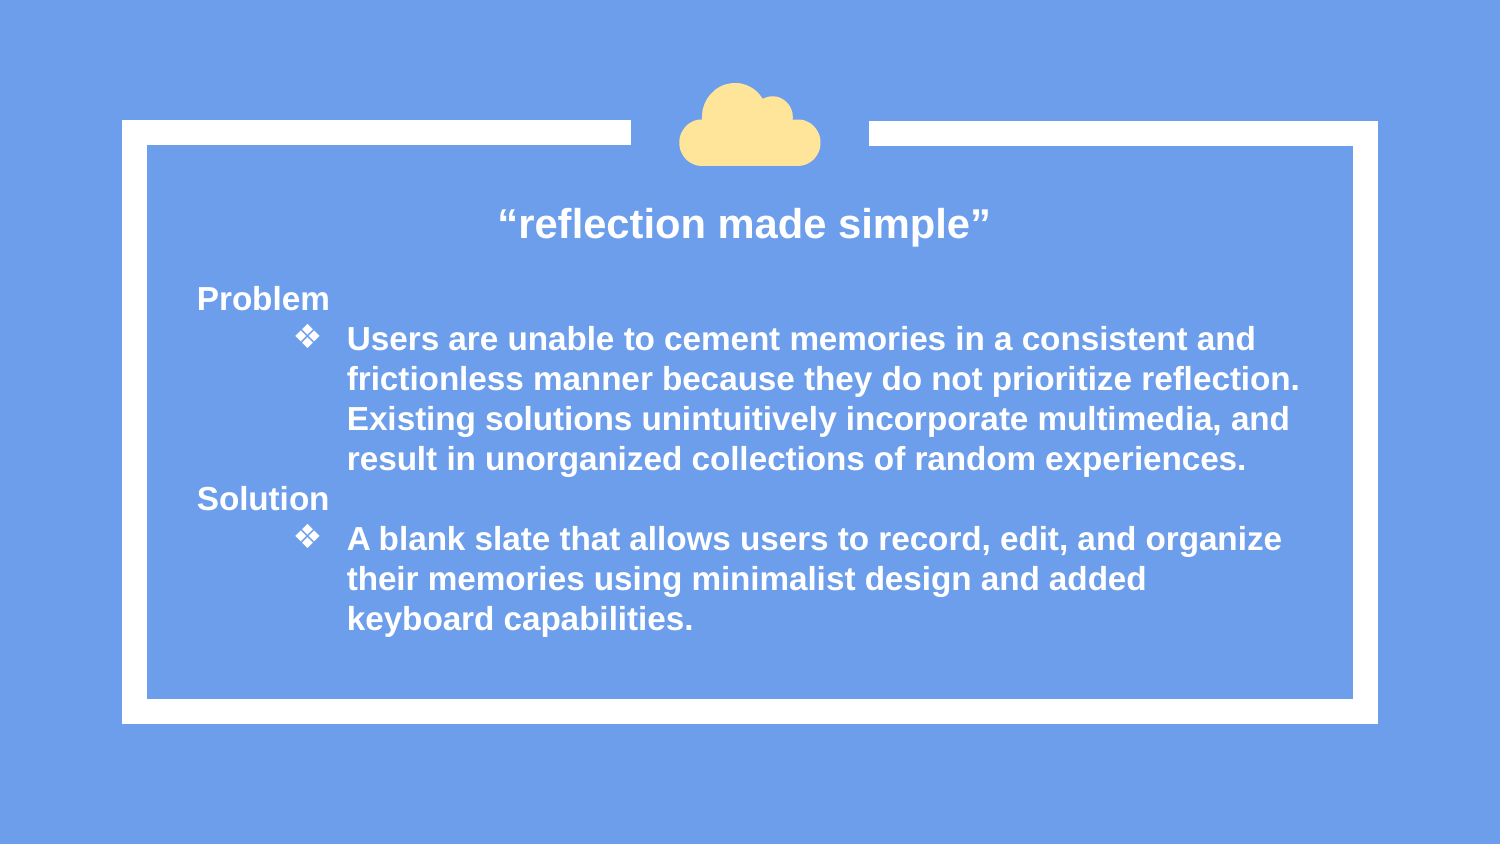

“reflection made simple”
Problem
Users are unable to cement memories in a consistent and frictionless manner because they do not prioritize reflection. Existing solutions unintuitively incorporate multimedia, and result in unorganized collections of random experiences.
Solution
A blank slate that allows users to record, edit, and organize their memories using minimalist design and added keyboard capabilities.